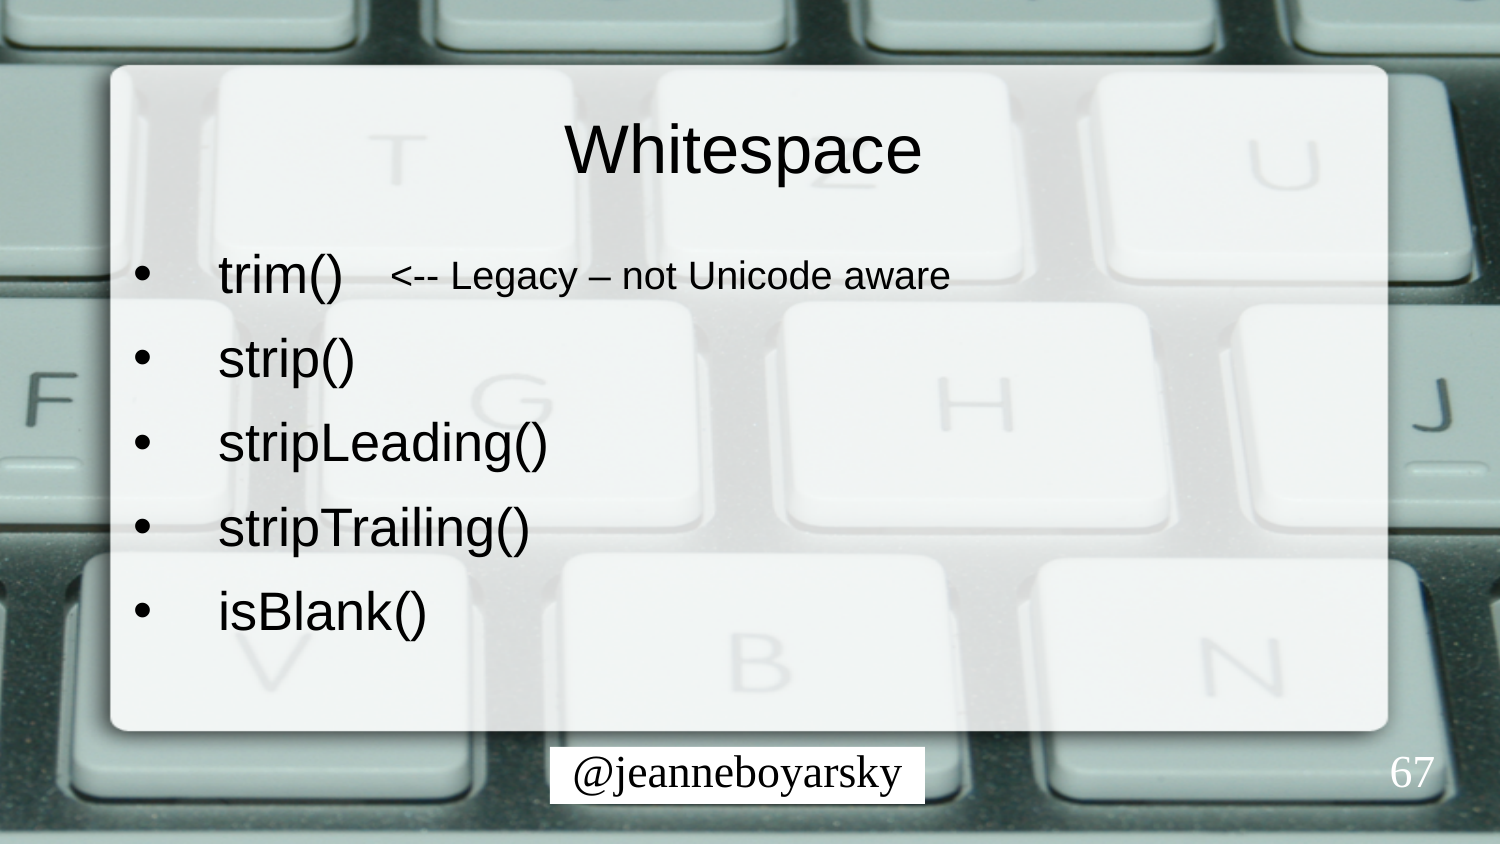

# Whitespace
trim()
strip()
stripLeading()
stripTrailing()
isBlank()
<-- Legacy – not Unicode aware
67